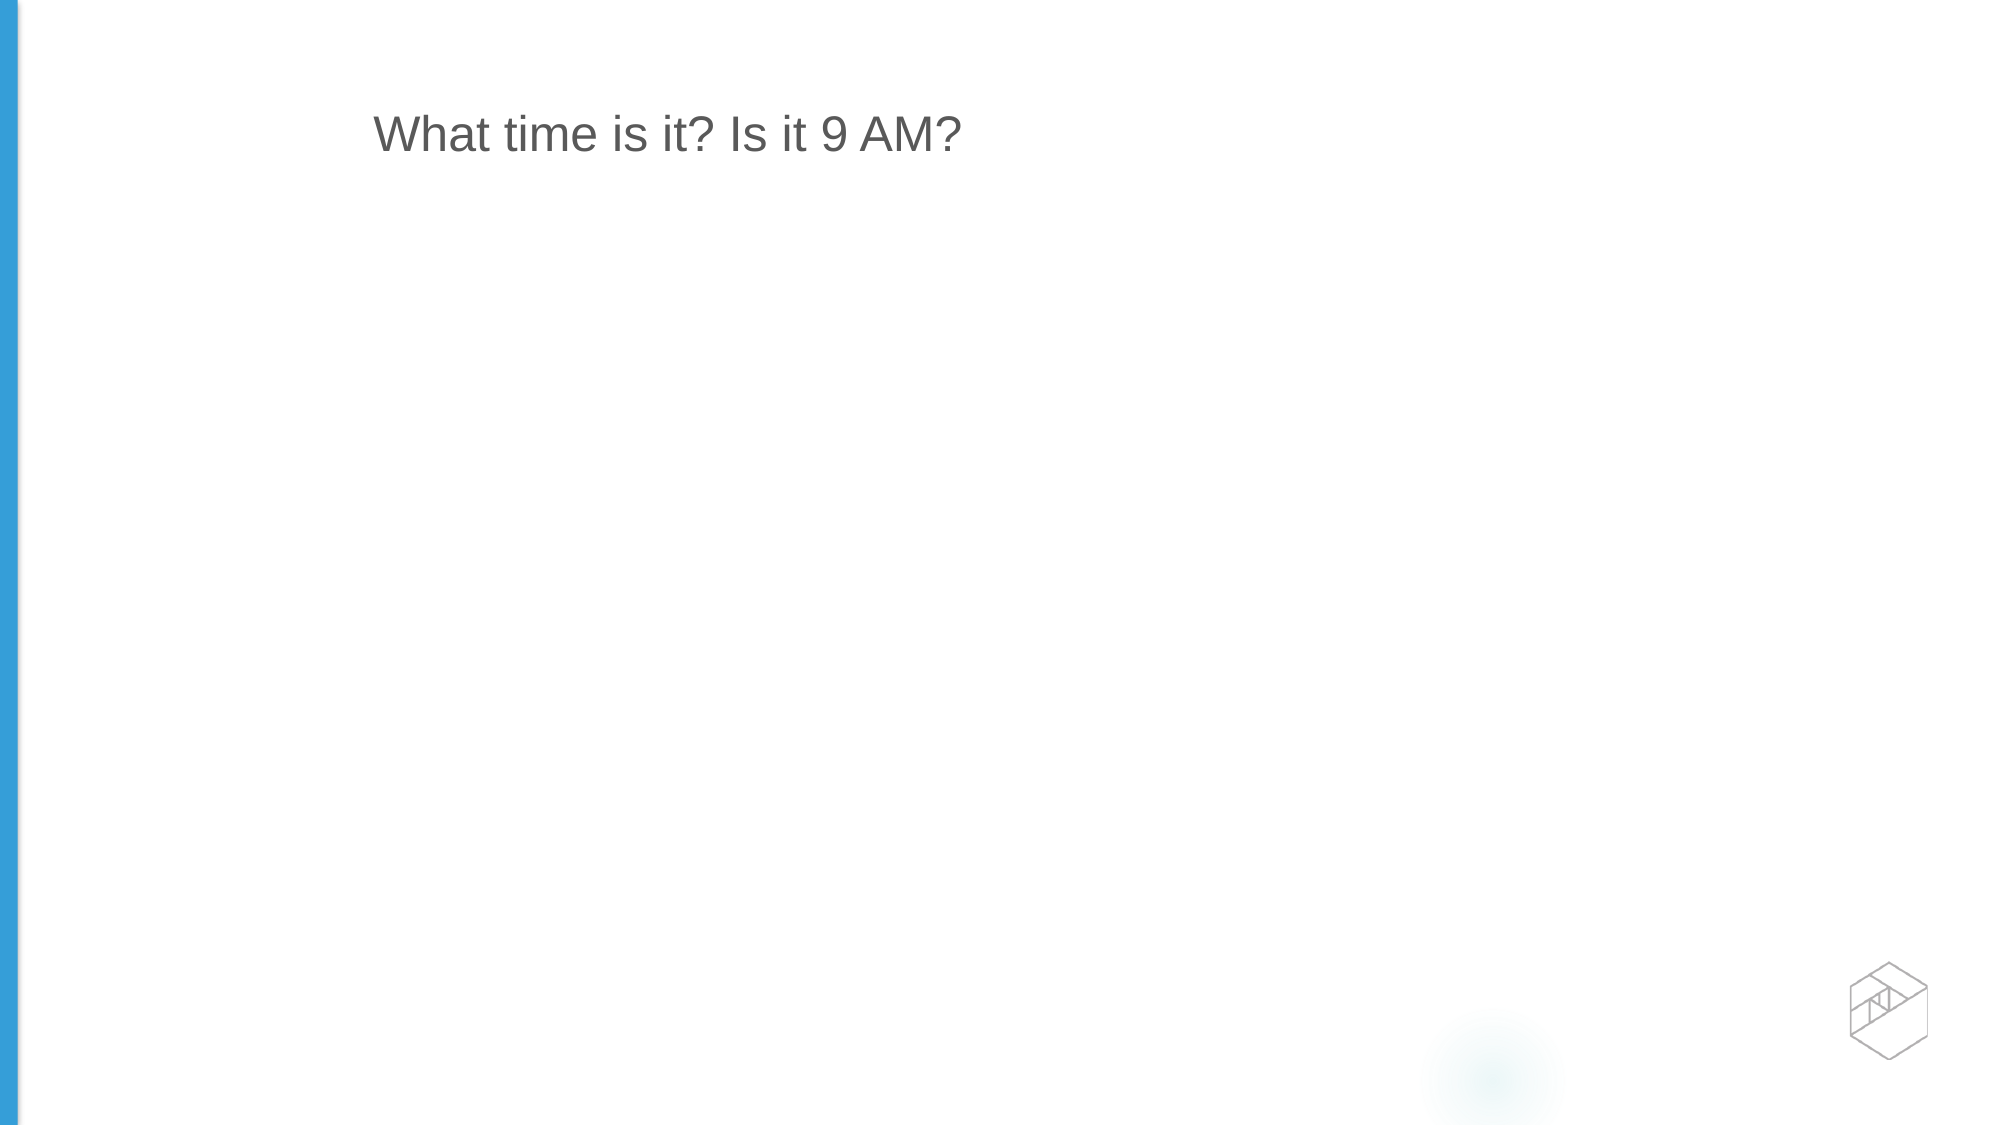

What time is it? Is it 9 AM?